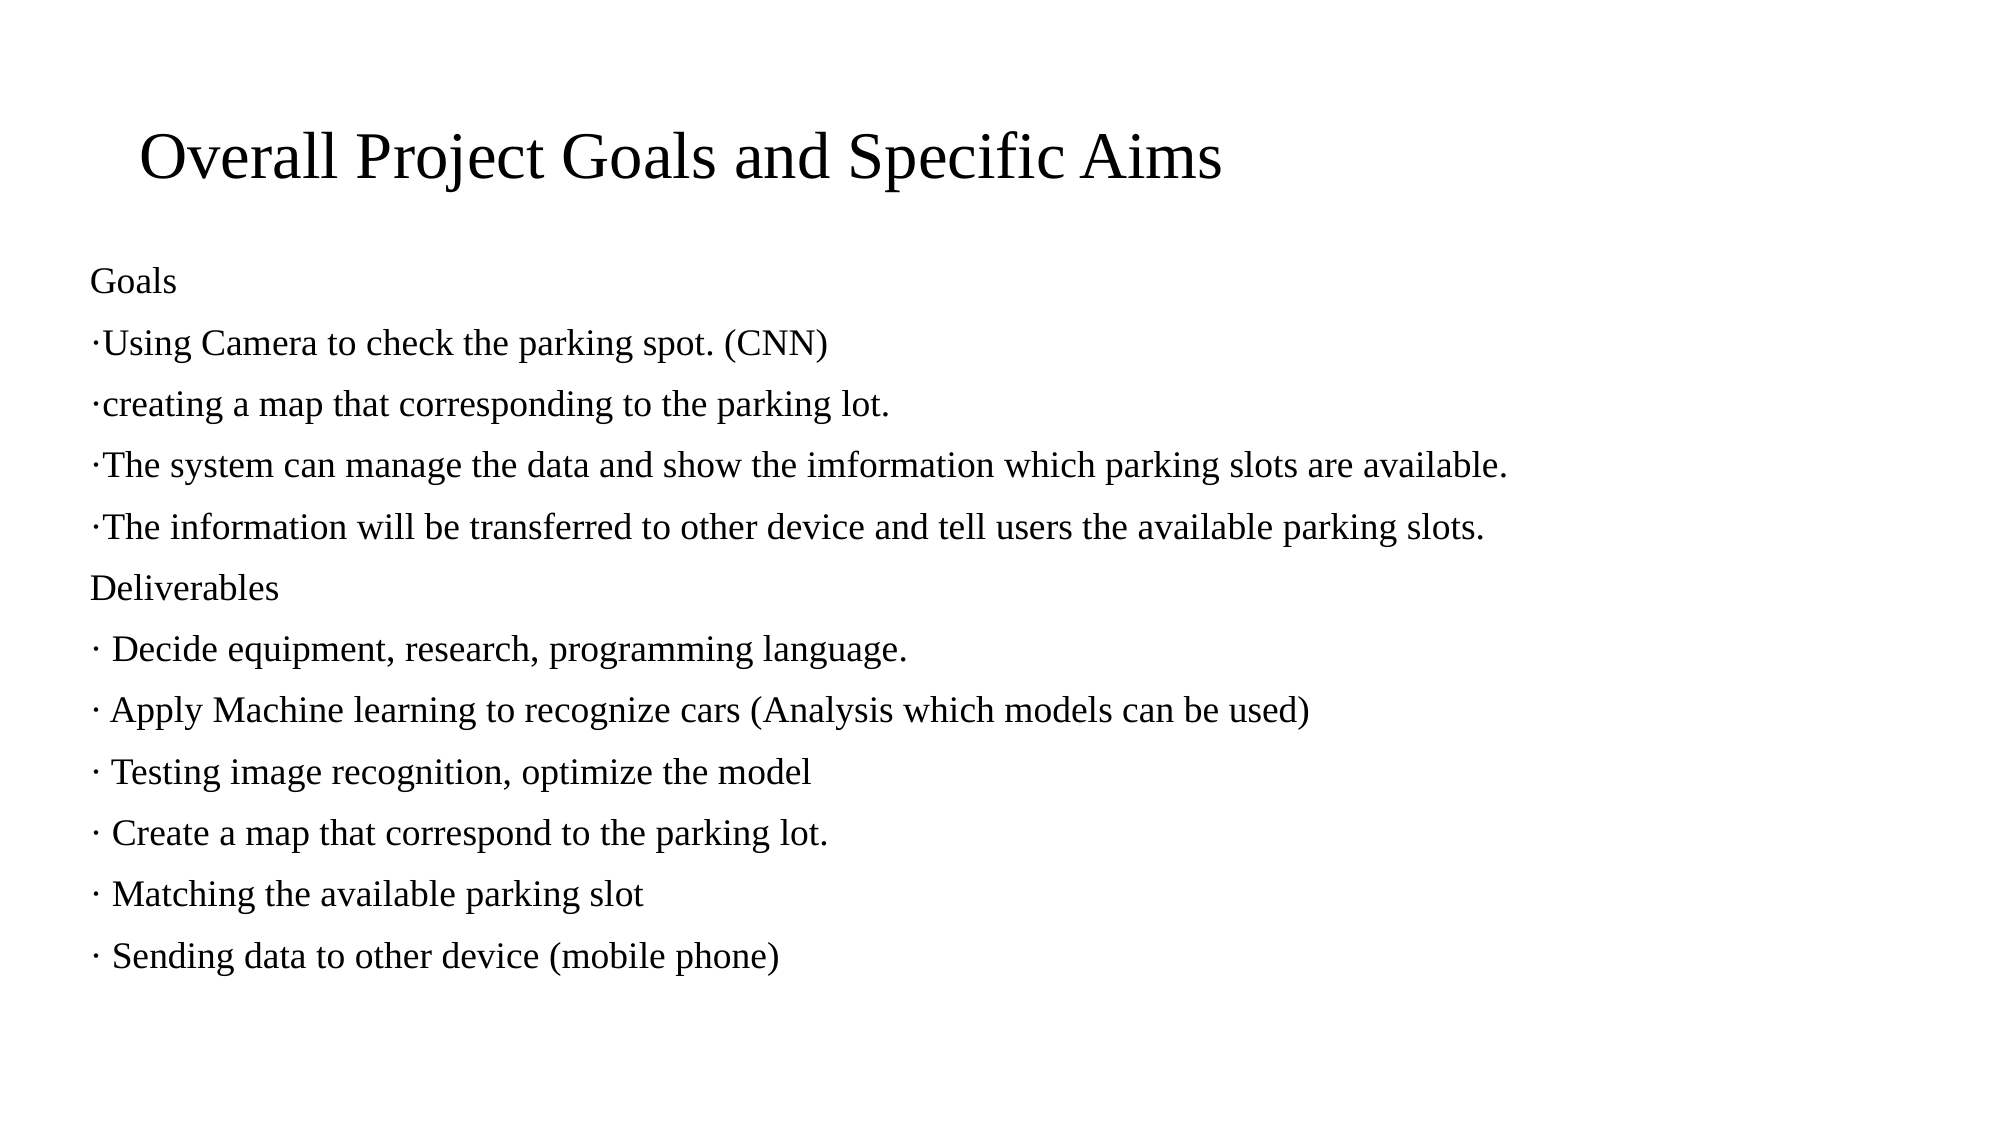

Overall Project Goals and Specific Aims
Goals
·Using Camera to check the parking spot. (CNN)
·creating a map that corresponding to the parking lot.
·The system can manage the data and show the imformation which parking slots are available.
·The information will be transferred to other device and tell users the available parking slots.
Deliverables
· Decide equipment, research, programming language.
· Apply Machine learning to recognize cars (Analysis which models can be used)
· Testing image recognition, optimize the model
· Create a map that correspond to the parking lot.
· Matching the available parking slot
· Sending data to other device (mobile phone)